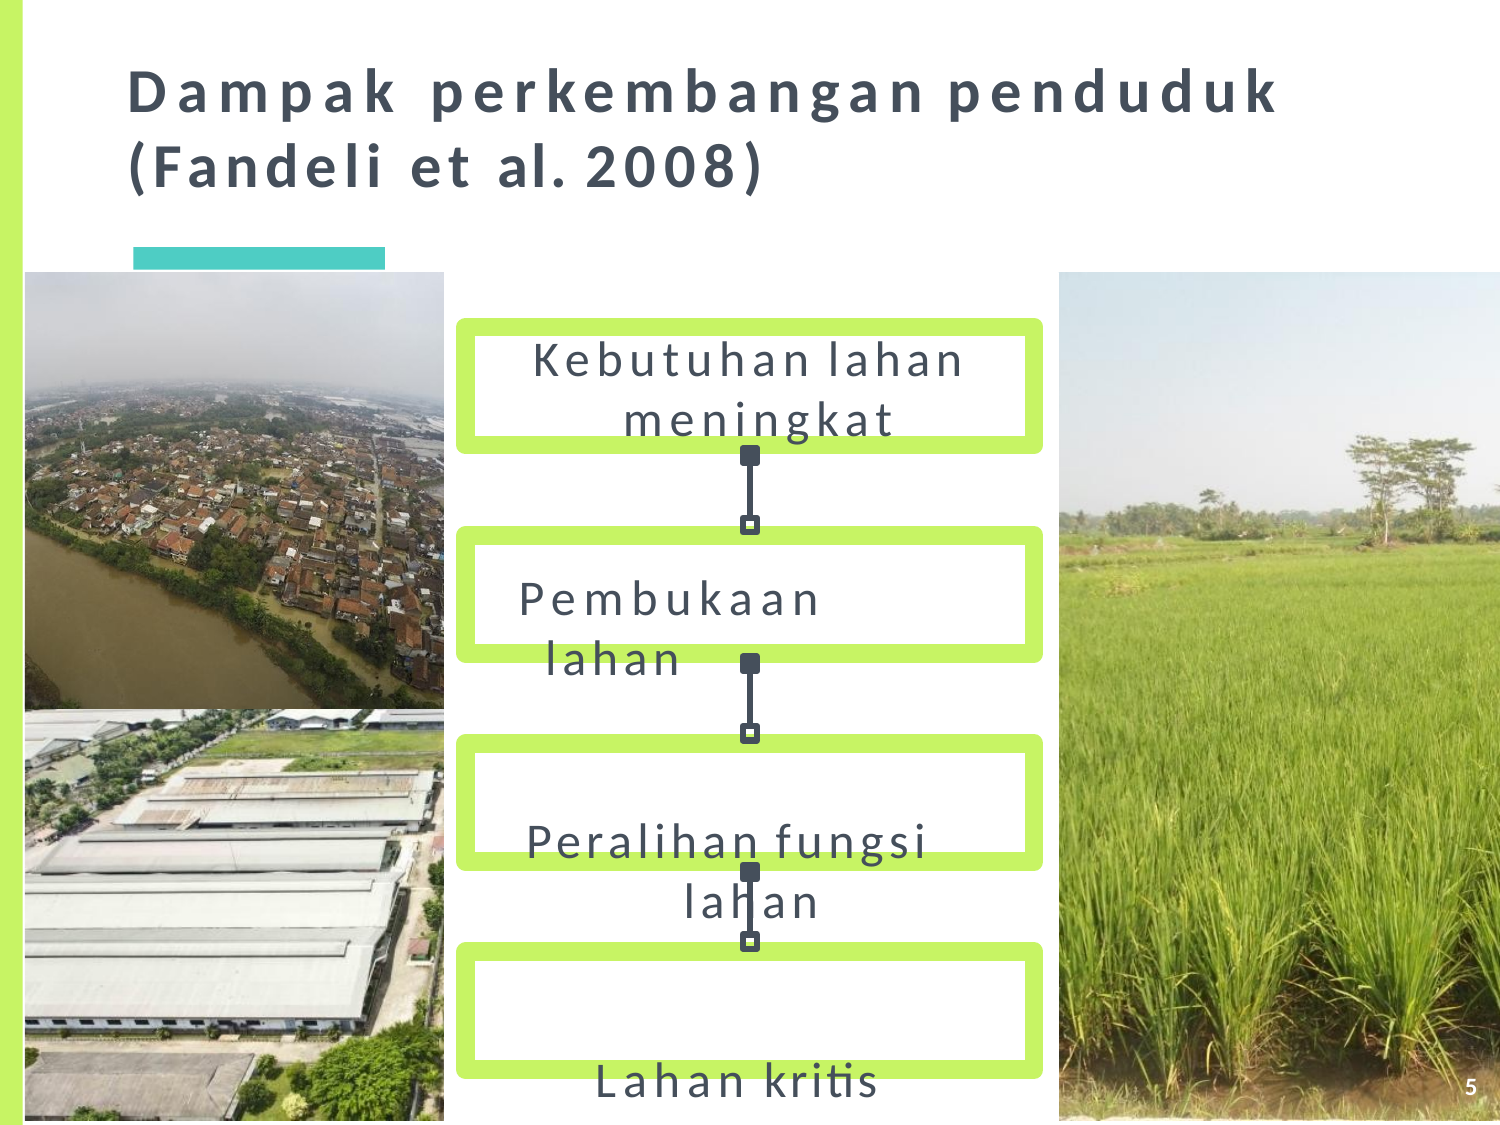

# Dampak perkembangan penduduk  (Fandeli et al. 2008)

Kebutuhan lahan  meningkat

Pembukaan lahan

Peralihan fungsi  lahan

Lahan kritis

5